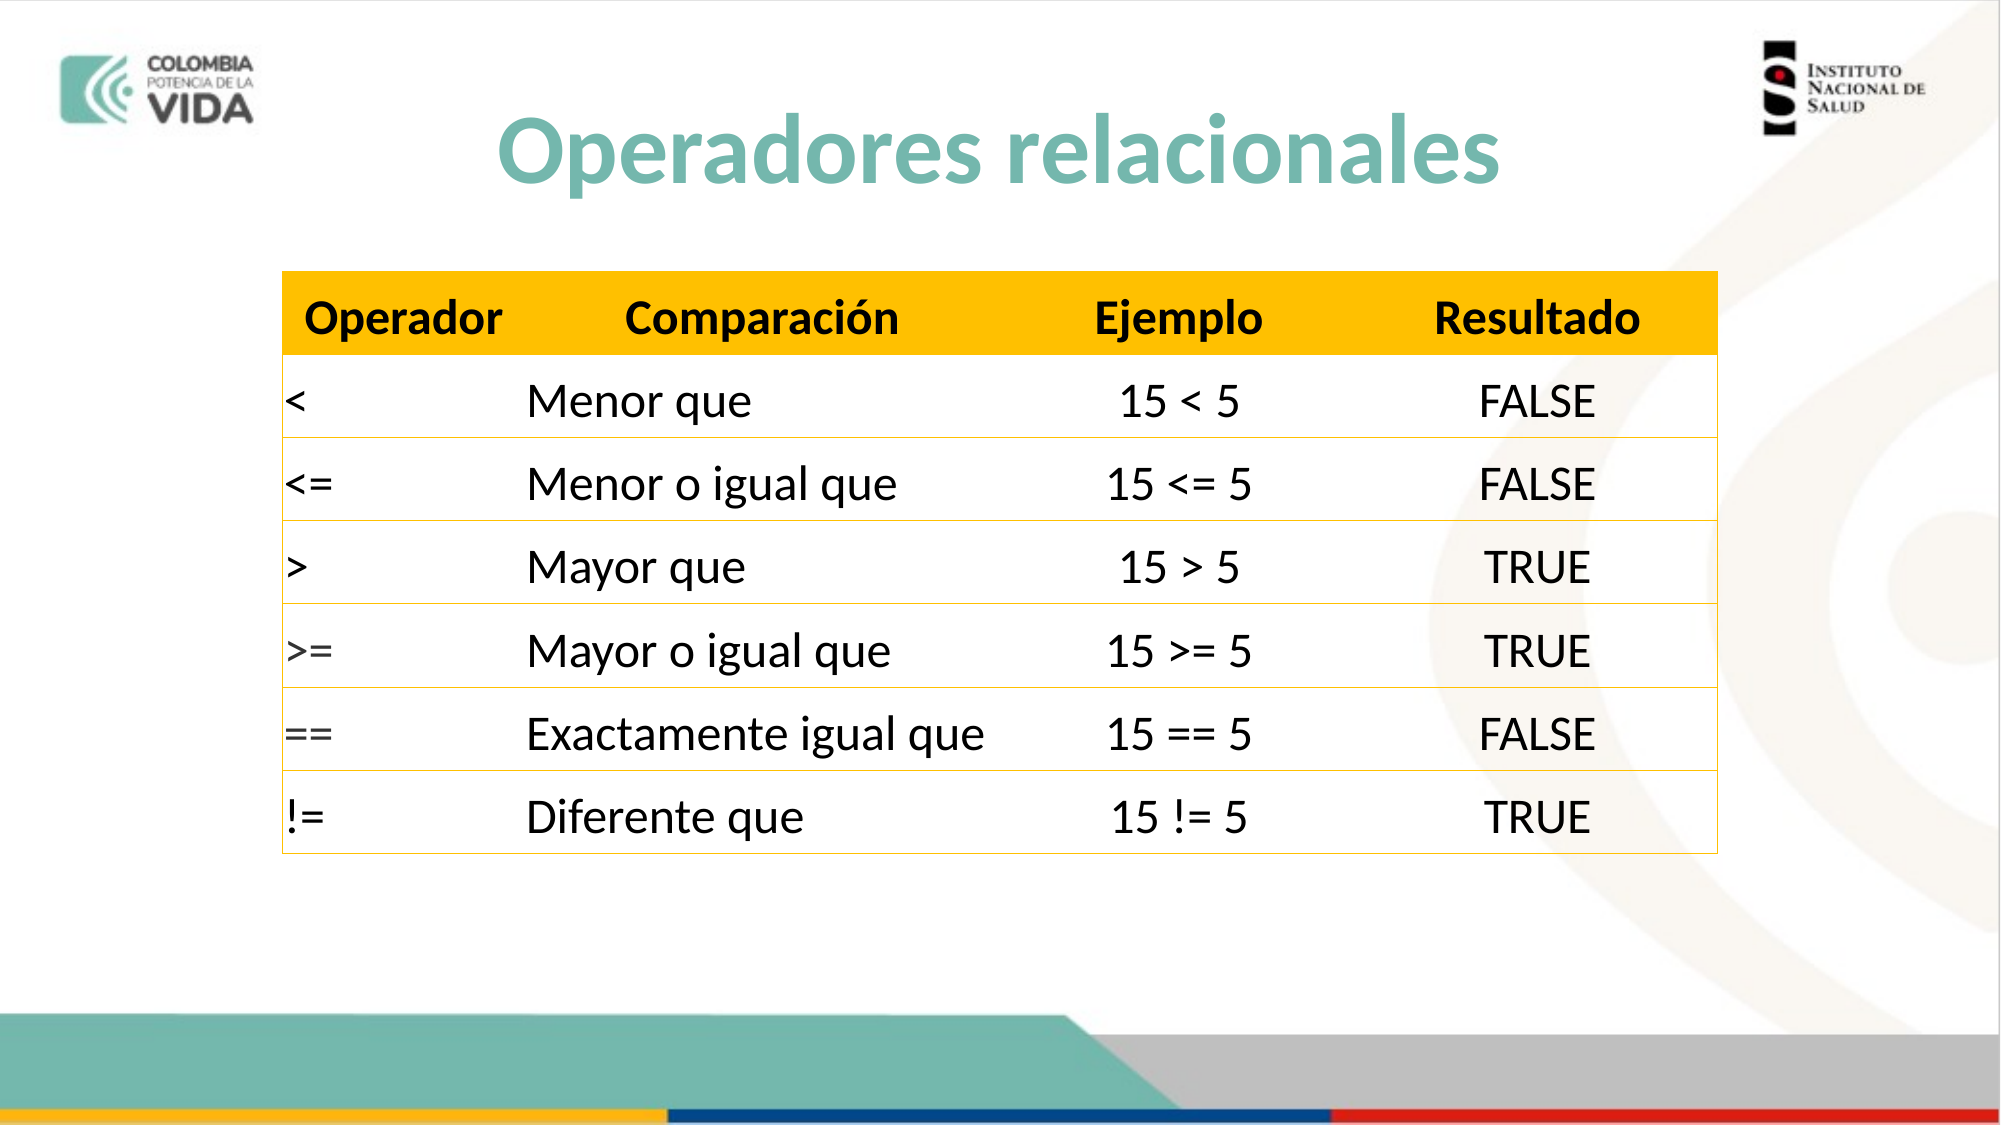

# Operadores relacionales
| Operador | Comparación | Ejemplo | Resultado |
| --- | --- | --- | --- |
| < | Menor que | 15 < 5 | FALSE |
| <= | Menor o igual que | 15 <= 5 | FALSE |
| > | Mayor que | 15 > 5 | TRUE |
| >= | Mayor o igual que | 15 >= 5 | TRUE |
| == | Exactamente igual que | 15 == 5 | FALSE |
| != | Diferente que | 15 != 5 | TRUE |